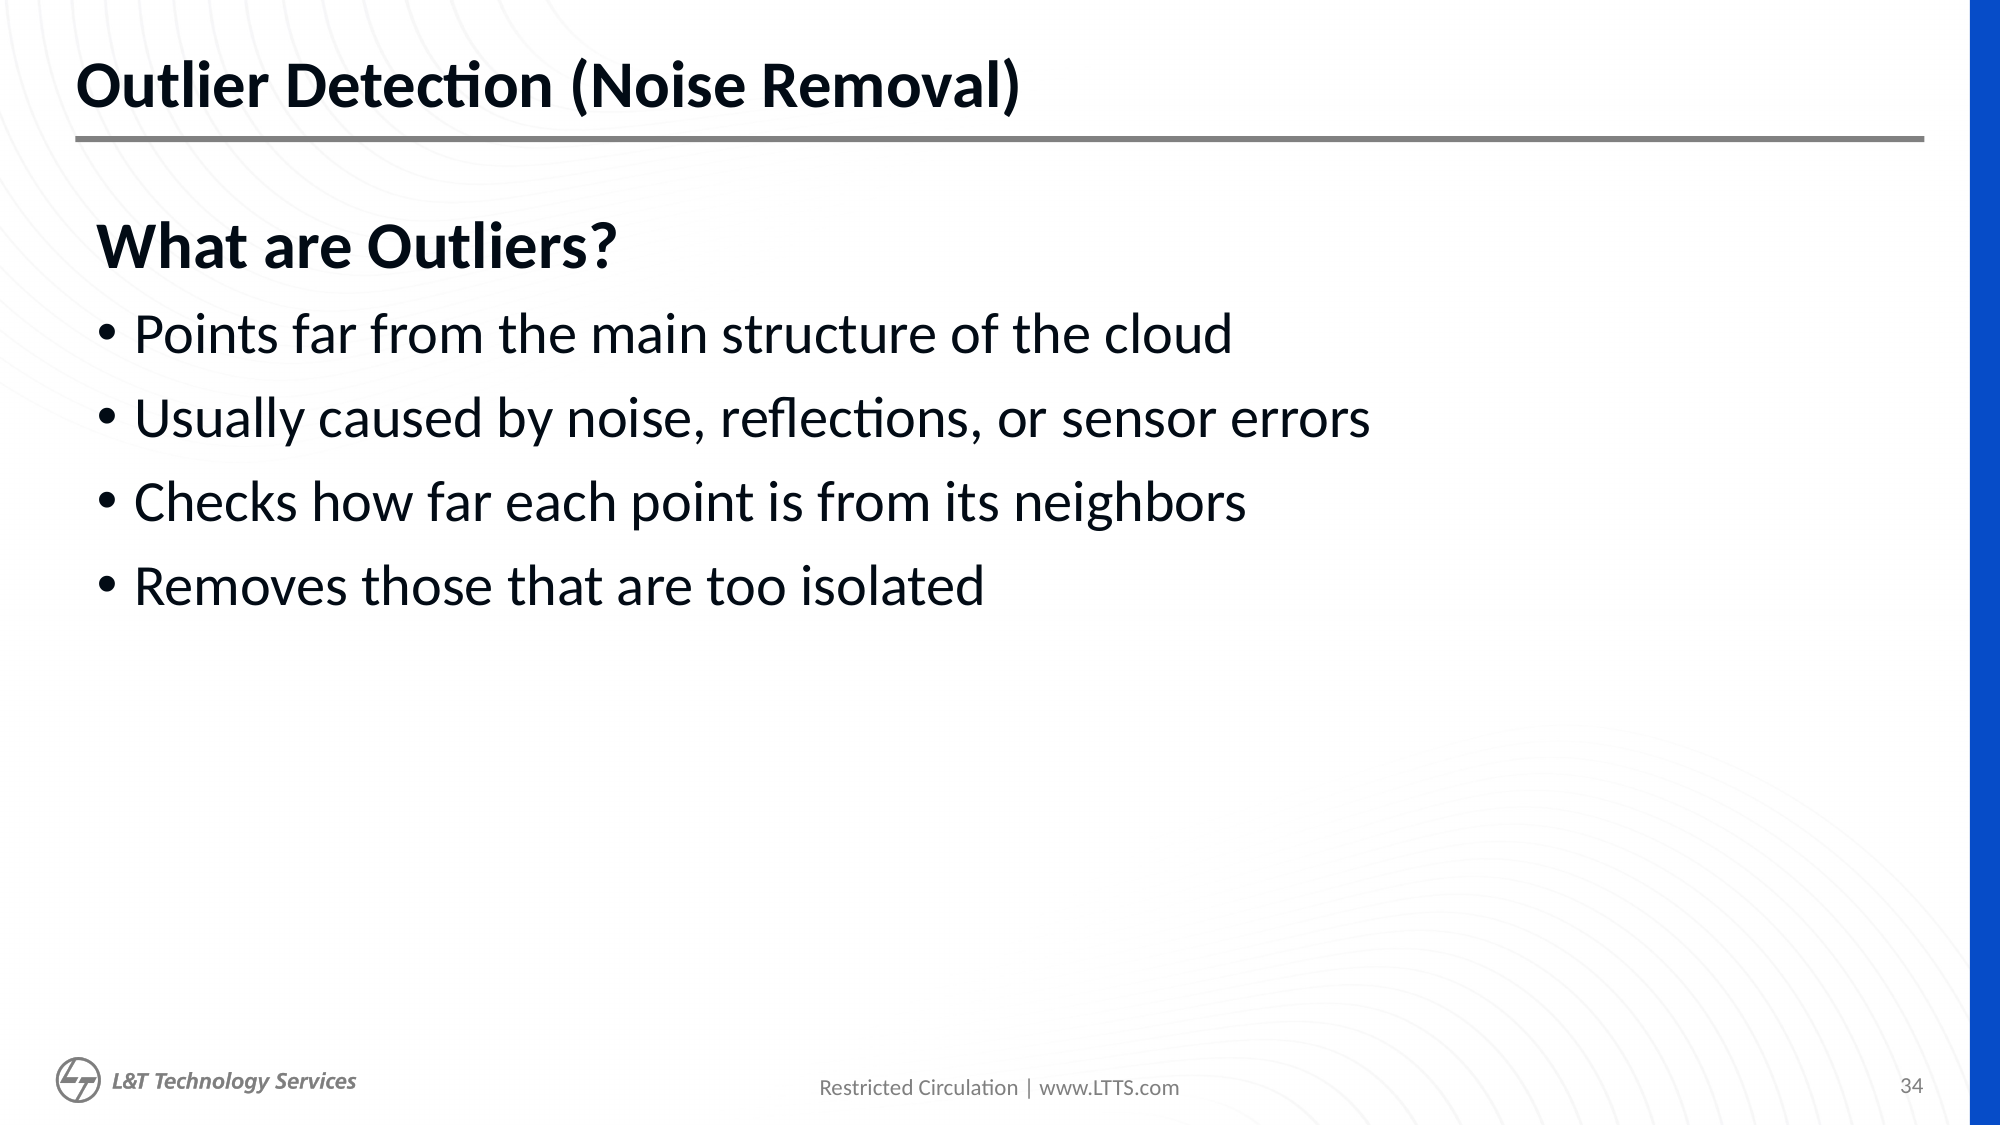

# Outlier Detection (Noise Removal)
What are Outliers?
Points far from the main structure of the cloud
Usually caused by noise, reflections, or sensor errors
Checks how far each point is from its neighbors
Removes those that are too isolated